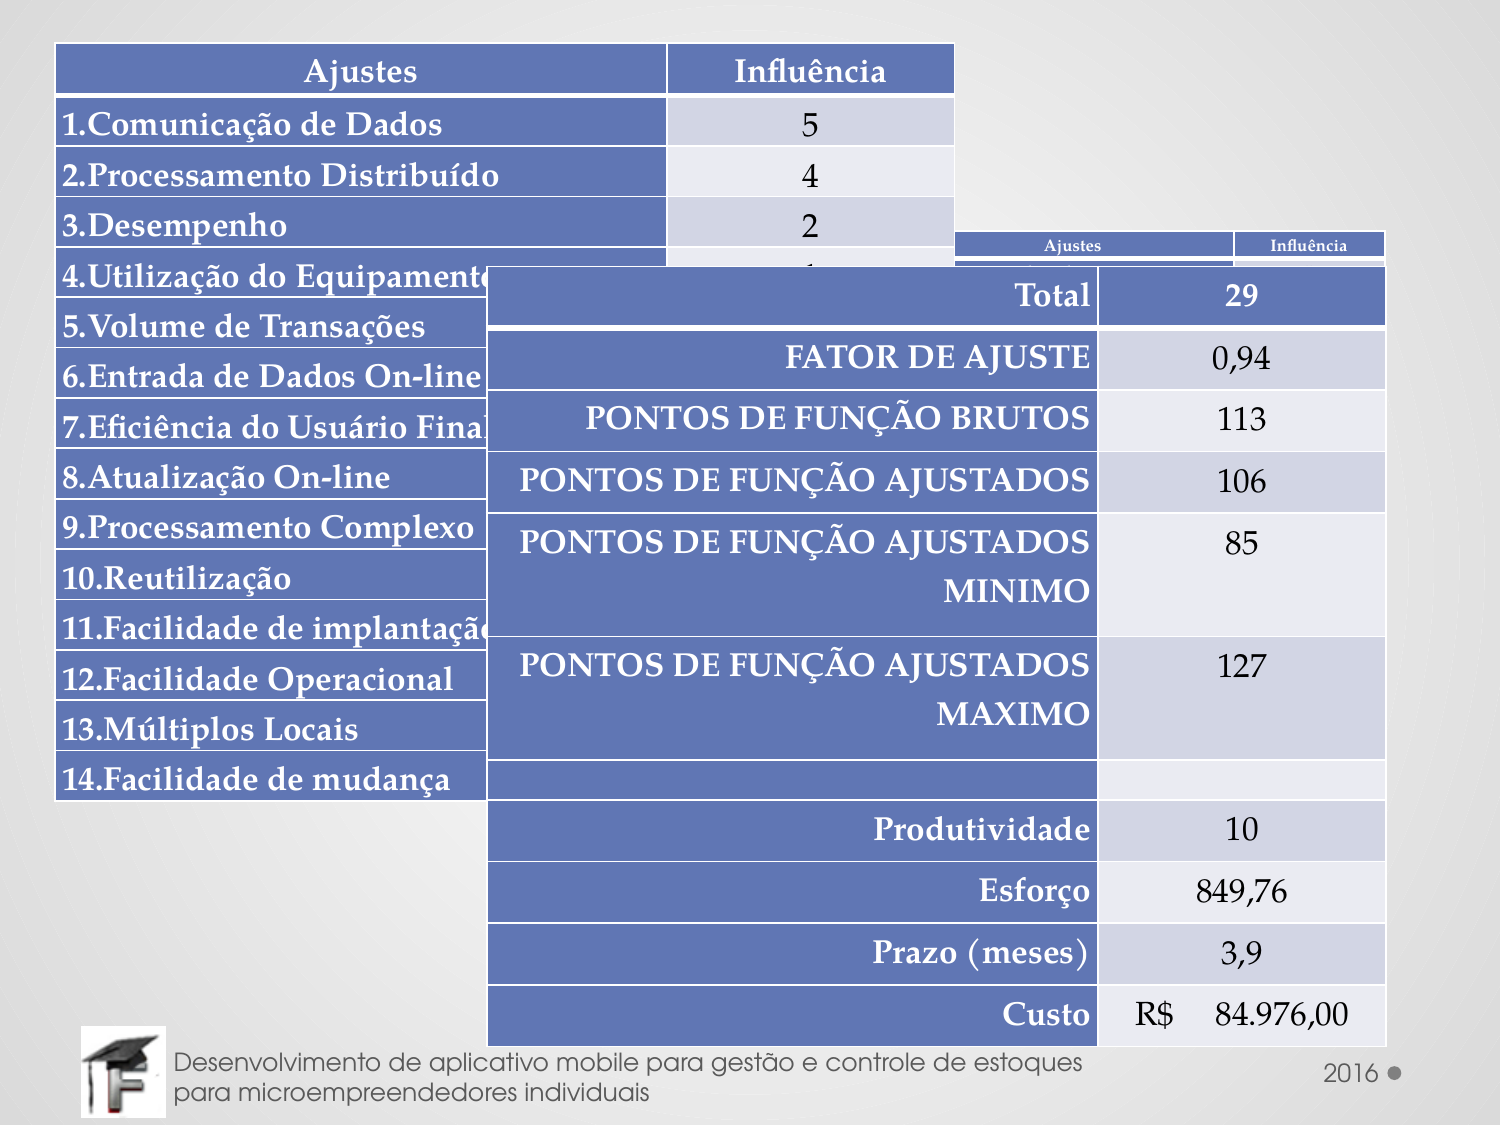

#
| Ajustes | Influência |
| --- | --- |
| 1.Comunicação de Dados | 5 |
| 2.Processamento Distribuído | 4 |
| 3.Desempenho | 2 |
| 4.Utilização do Equipamento | 1 |
| 5.Volume de Transações | 1 |
| 6.Entrada de Dados On-line | 0 |
| 7.Eficiência do Usuário Final | 2 |
| 8.Atualização On-line | 4 |
| 9.Processamento Complexo | 0 |
| 10.Reutilização | 0 |
| 11.Facilidade de implantação | 0 |
| 12.Facilidade Operacional | 5 |
| 13.Múltiplos Locais | 3 |
| 14.Facilidade de mudança | 2 |
| Ajustes | Influência |
| --- | --- |
| 1.Comunicação de Dados | 5 |
| 2.Processamento Distribuído | 4 |
| 3.Desempenho | 2 |
| 4.Utilização do Equipamento | 1 |
| 5.Volume de Transações | 1 |
| 6.Entrada de Dados On-line | 0 |
| 7.Eficiência do Usuário Final | 2 |
| 8.Atualização On-line | 4 |
| 9.Processamento Complexo | 0 |
| 10.Reutilização | 0 |
| 11.Facilidade de implantação | 0 |
| 12.Facilidade Operacional | 5 |
| 13.Múltiplos Locais | 3 |
| 14.Facilidade de mudança | 2 |
|  |  |
| Total | 29 |
| FATOR DE AJUSTE | 0,94 |
| PONTOS DE FUNÇÃO BRUTOS | 113 |
| PONTOS DE FUNÇÃO AJUSTADOS | 106 |
| PONTOS DE FUNÇÃO AJUSTADOS MINIMO | 85 |
| PONTOS DE FUNÇÃO AJUSTADOS MAXIMO | 127 |
|  |  |
| Produtividade | 10 |
| Esforço | 849,76 |
| Prazo (meses) | 3,9 |
| Custo | R$ 84.976,00 |
|  |  |
Custos – APF(Analise por
Pontos de função)

O custo total do projeto estimado
por pontos de função será
R$ 84.976,00 e o prazo foi
considerado em 3,9 meses.
Considerando também os custos fixos,
Somando R$18.605,00 ao valor final,
Totalizando: R$103.584,00.

| Total | 29 |
| --- | --- |
| FATOR DE AJUSTE | 0,94 |
| PONTOS DE FUNÇÃO BRUTOS | 113 |
| PONTOS DE FUNÇÃO AJUSTADOS | 106 |
| PONTOS DE FUNÇÃO AJUSTADOS MINIMO | 85 |
| PONTOS DE FUNÇÃO AJUSTADOS MAXIMO | 127 |
|  |  |
| Produtividade | 10 |
| Esforço | 849,76 |
| Prazo (meses) | 3,9 |
| Custo | R$ 84.976,00 |
2016
Desenvolvimento de aplicativo mobile para gestão e controle de estoques para microempreendedores individuais